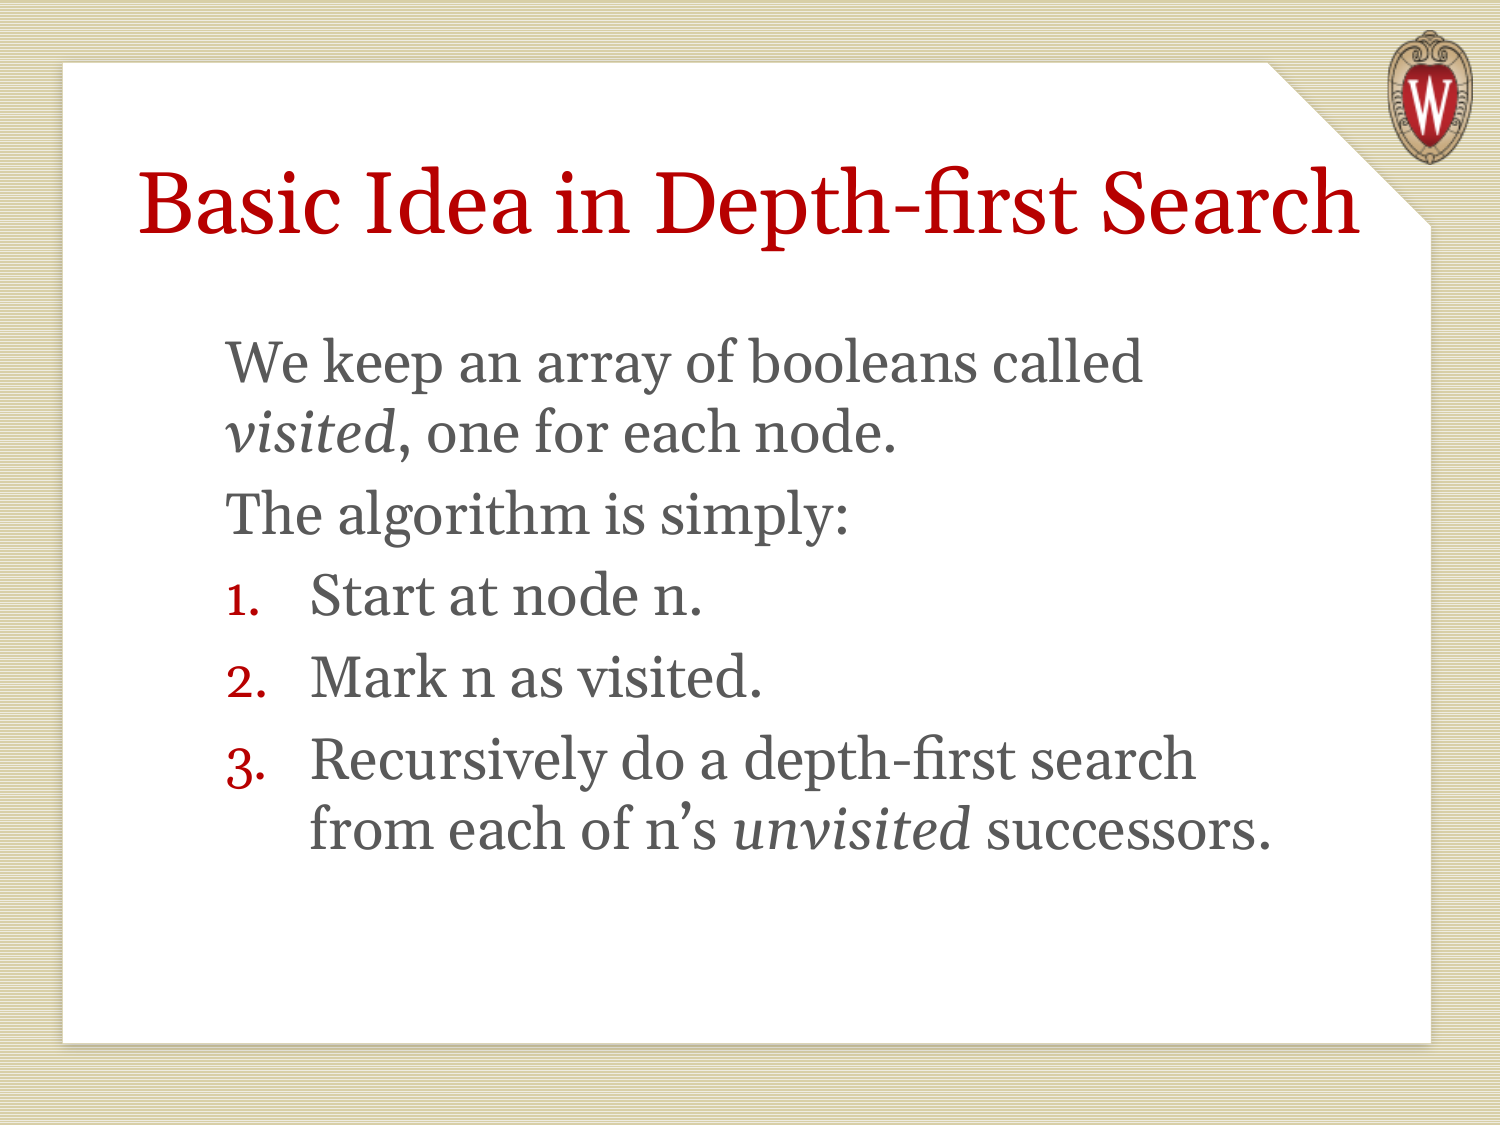

# Basic Idea in Depth-first Search
We keep an array of booleans called visited, one for each node.
The algorithm is simply:
Start at node n.
Mark n as visited.
Recursively do a depth-first search from each of n’s unvisited successors.